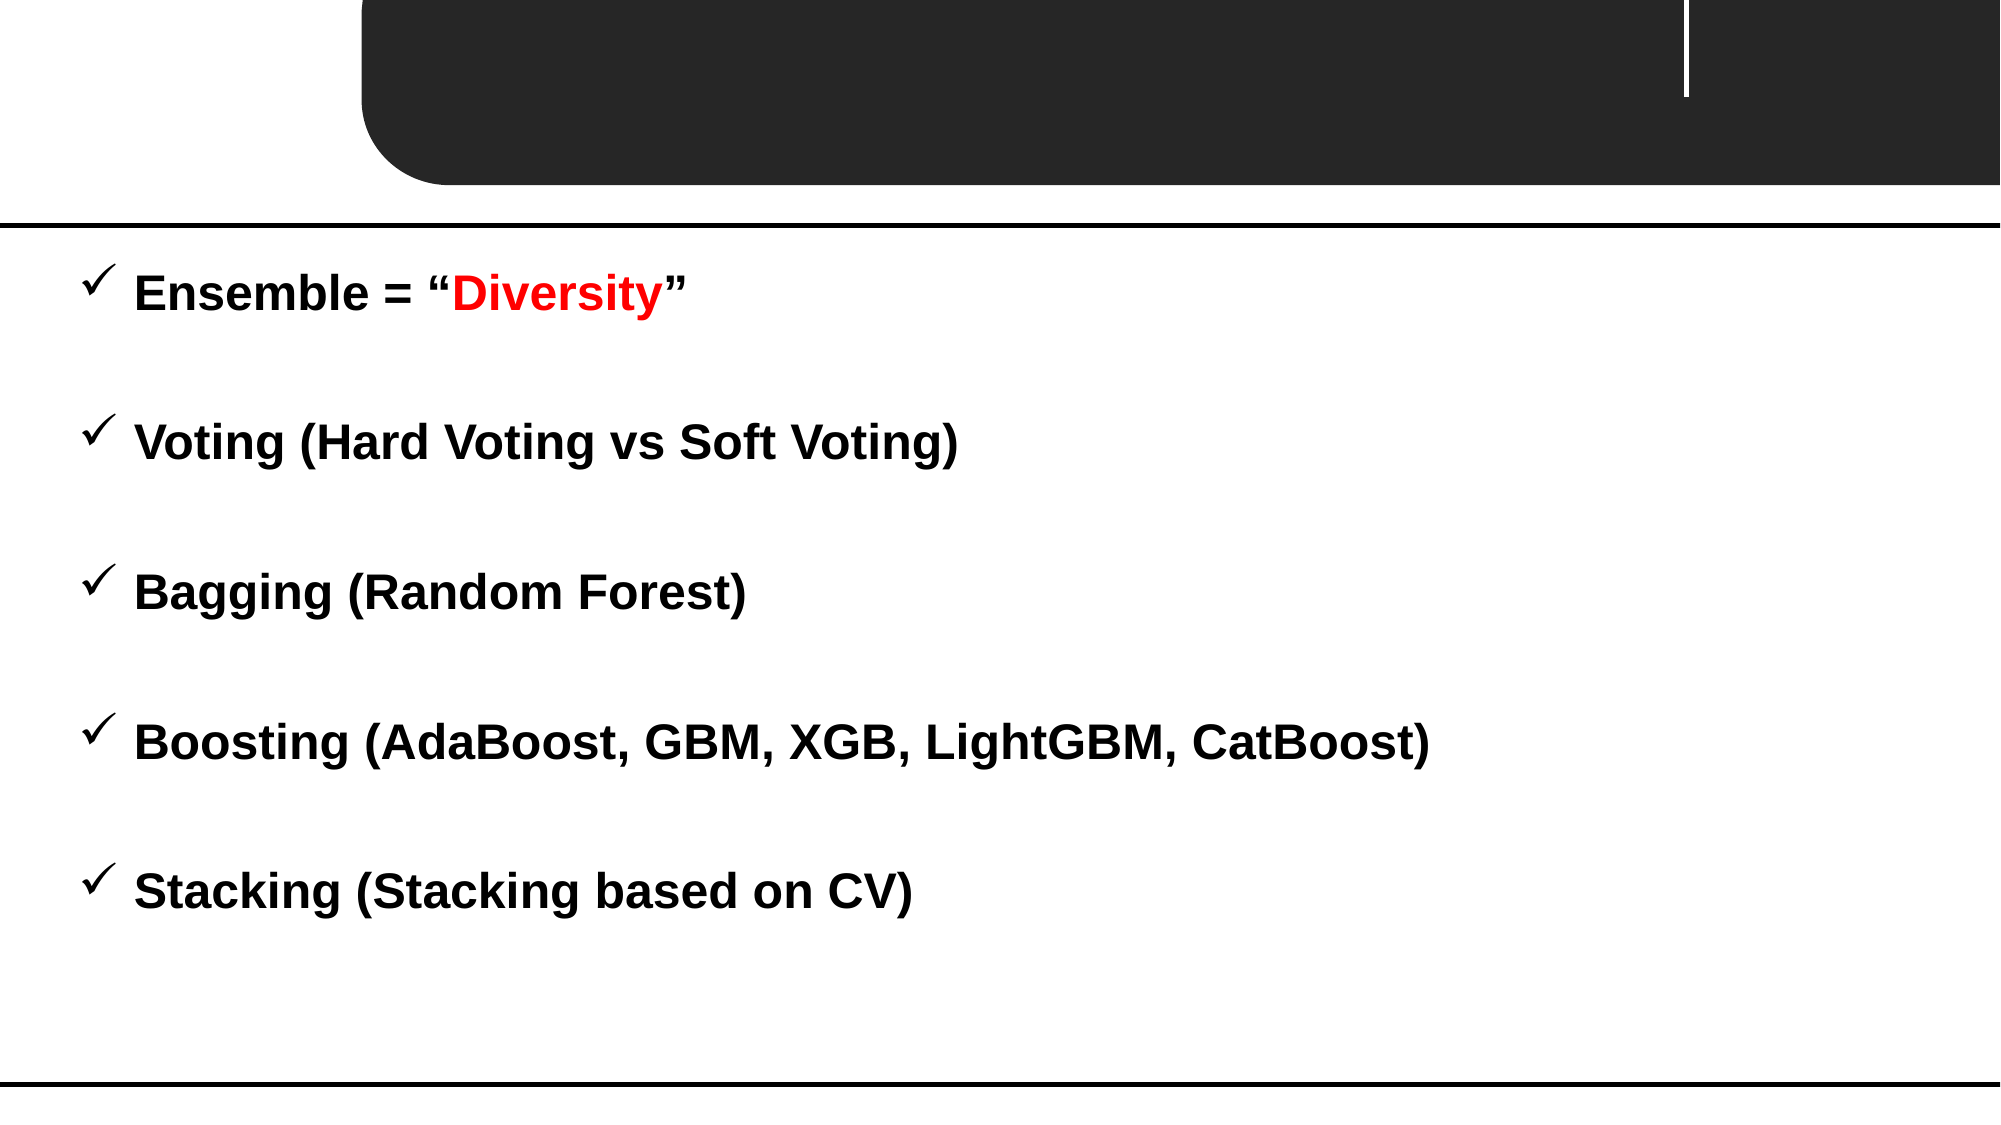

Conclusion
 Ensemble = “Diversity”

 Voting (Hard Voting vs Soft Voting)

 Bagging (Random Forest)

 Boosting (AdaBoost, GBM, XGB, LightGBM, CatBoost)

 Stacking (Stacking based on CV)